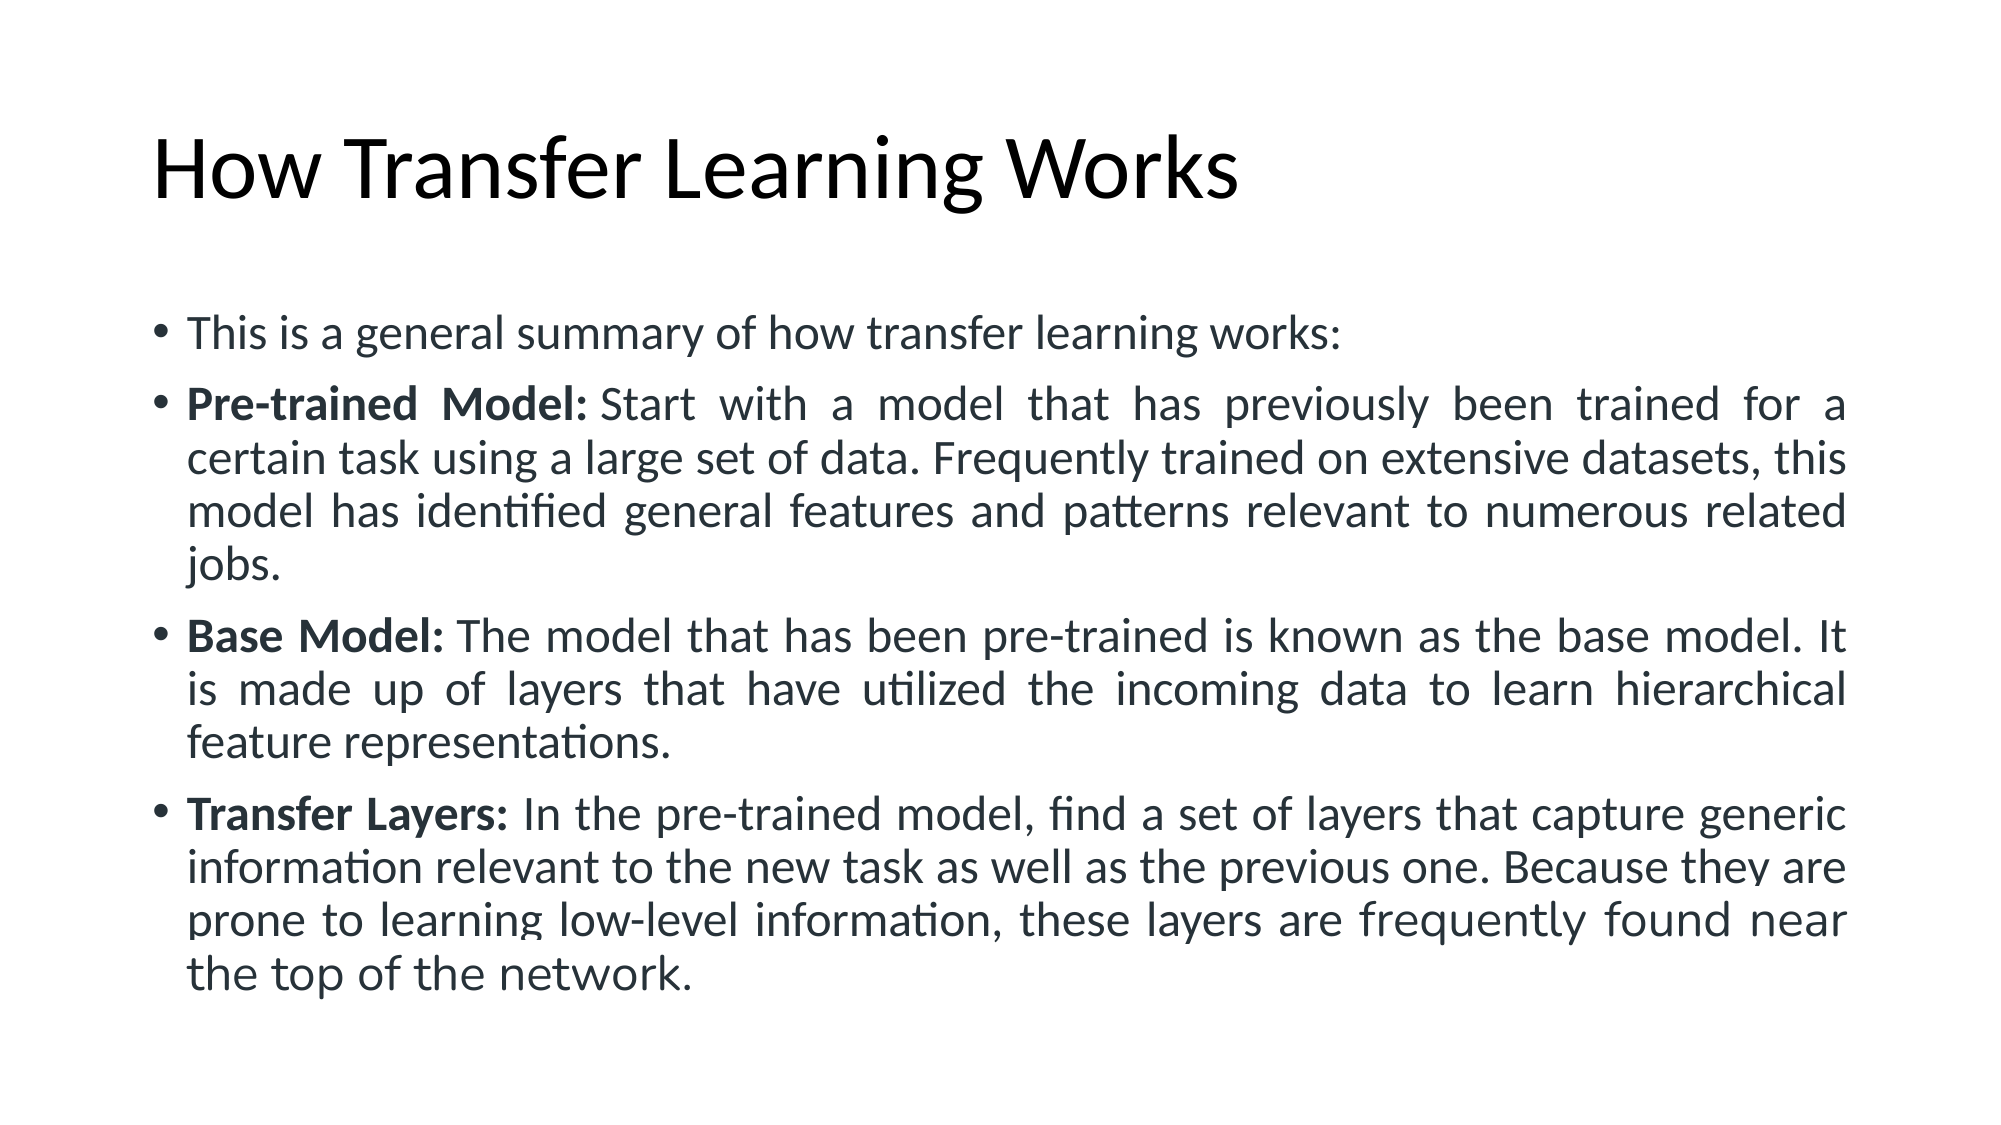

# How Transfer Learning Works
This is a general summary of how transfer learning works:
Pre-trained Model: Start with a model that has previously been trained for a certain task using a large set of data. Frequently trained on extensive datasets, this model has identified general features and patterns relevant to numerous related jobs.
Base Model: The model that has been pre-trained is known as the base model. It is made up of layers that have utilized the incoming data to learn hierarchical feature representations.
Transfer Layers: In the pre-trained model, find a set of layers that capture generic information relevant to the new task as well as the previous one. Because they are prone to learning low-level information, these layers are frequently found near the top of the network.